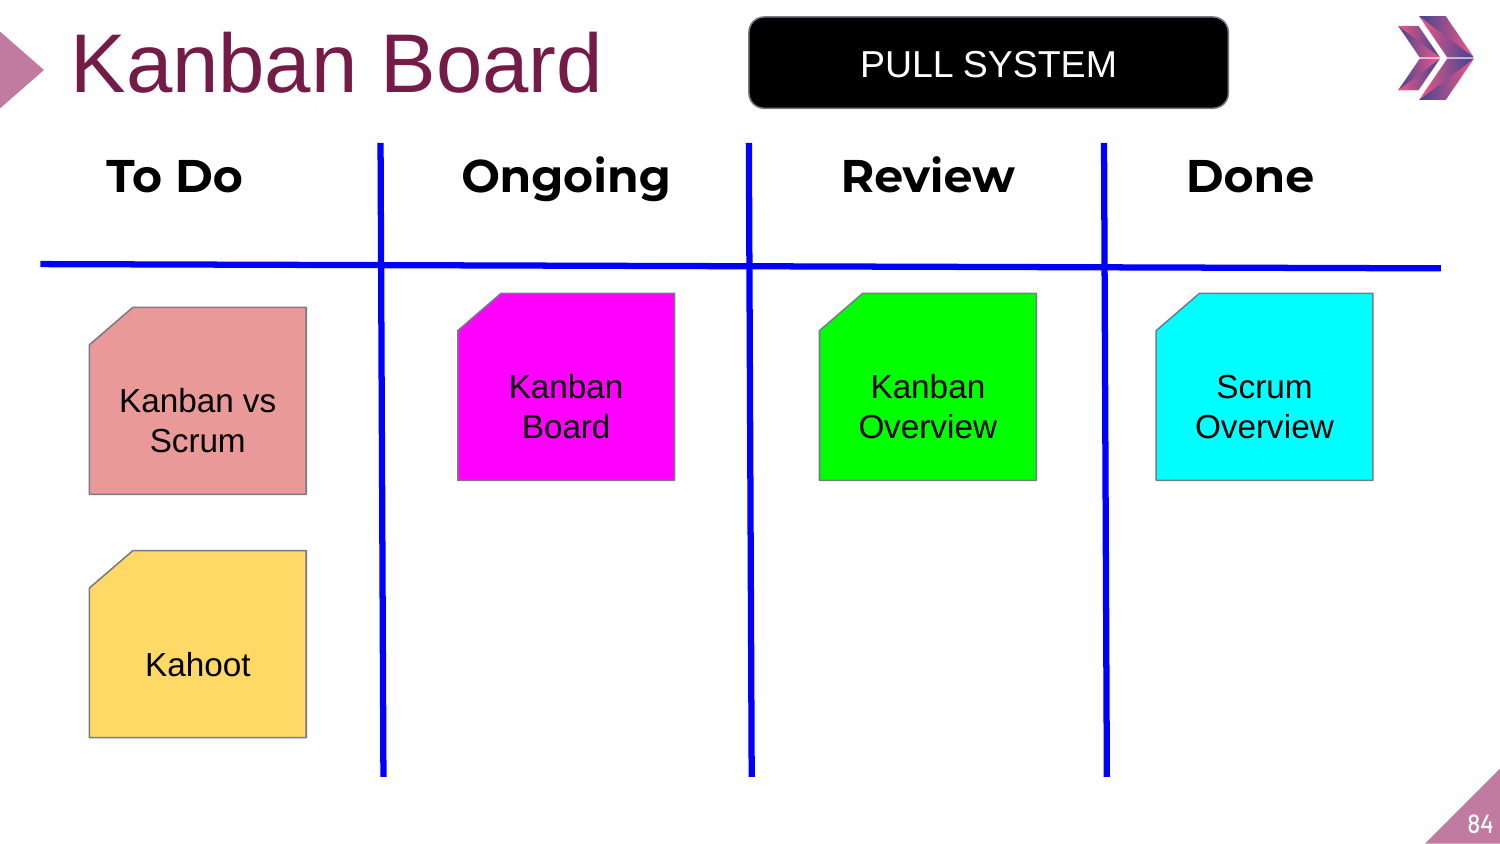

PULL SYSTEM
Kanban Board
To Do
Ongoing
Review
Done
Kanban Board
Kanban
Overview
Scrum Overview
Kanban vs Scrum
Kahoot
84